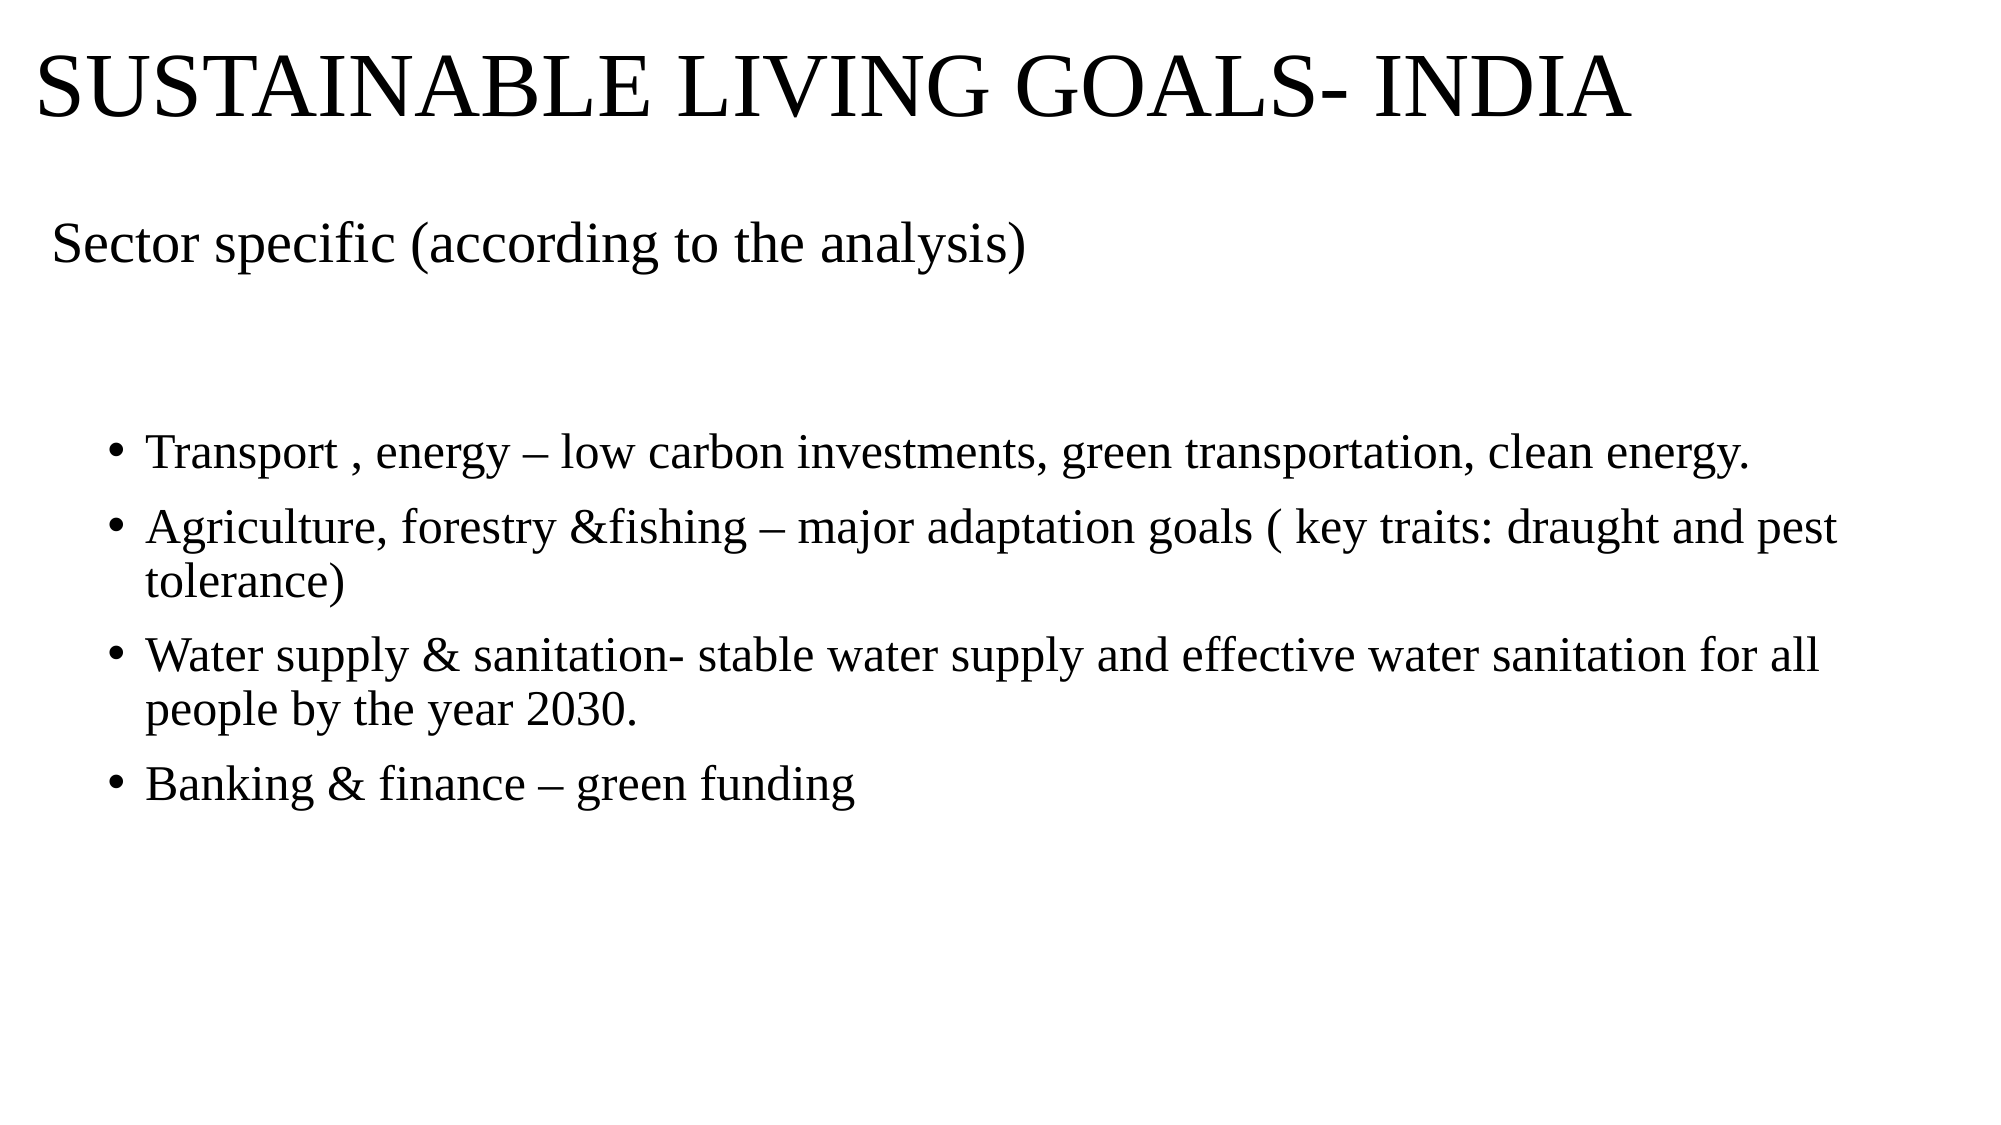

# SUSTAINABLE LIVING GOALS- INDIA
Sector specific (according to the analysis)
Transport , energy – low carbon investments, green transportation, clean energy.
Agriculture, forestry &fishing – major adaptation goals ( key traits: draught and pest tolerance)
Water supply & sanitation- stable water supply and effective water sanitation for all people by the year 2030.
Banking & finance – green funding